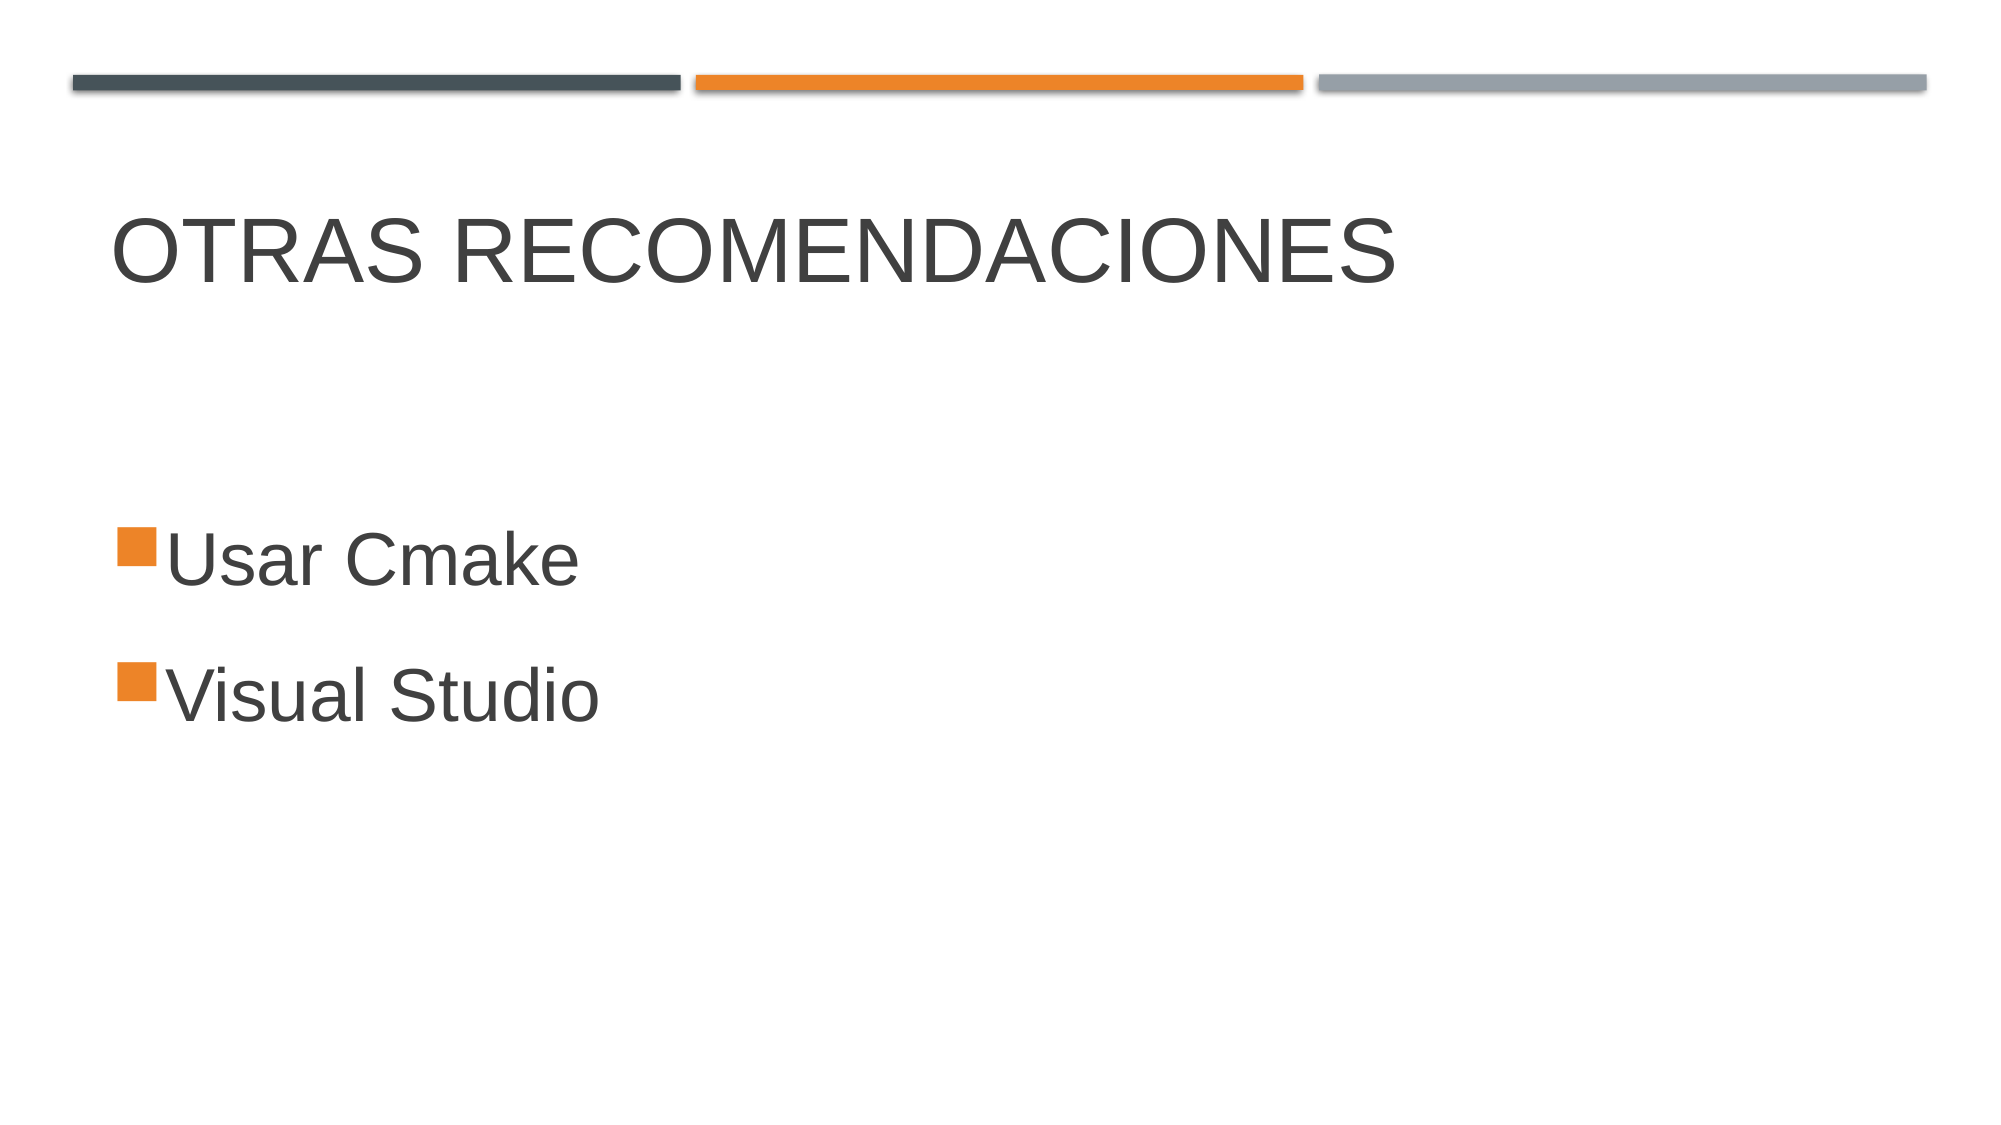

# Otras recomendaciones
Usar Cmake
Visual Studio